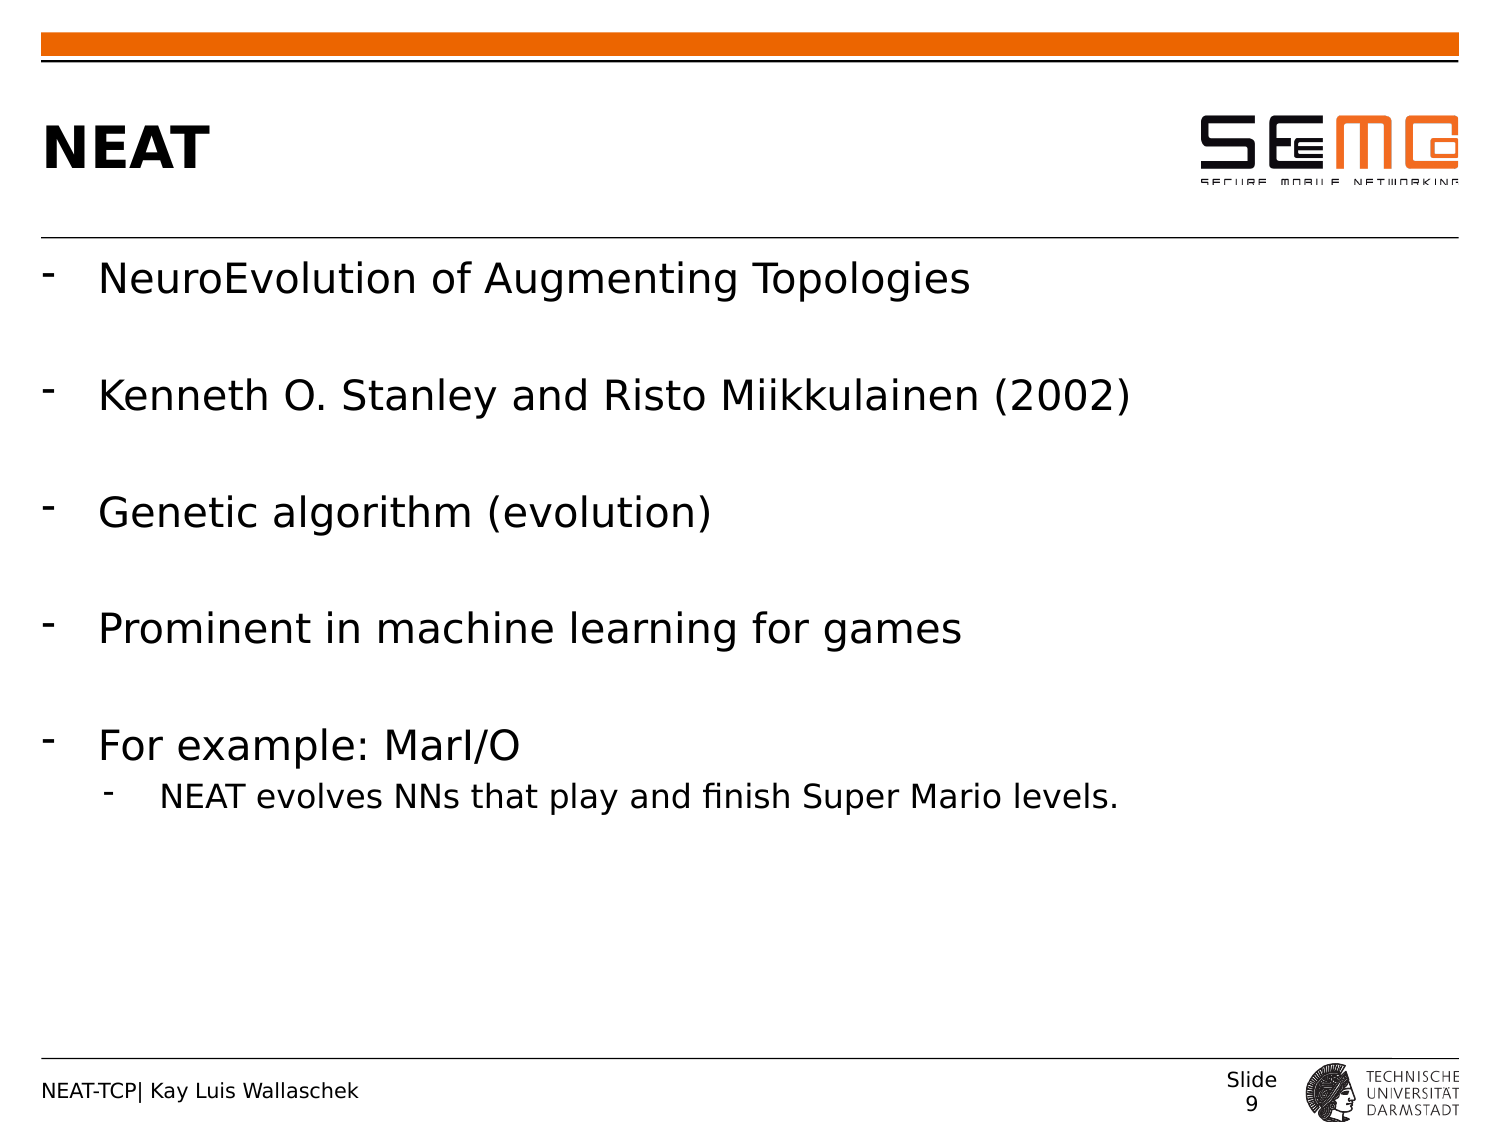

# NEAT
NeuroEvolution of Augmenting Topologies

Kenneth O. Stanley and Risto Miikkulainen (2002)

Genetic algorithm (evolution)

Prominent in machine learning for games

For example: MarI/O
NEAT evolves NNs that play and finish Super Mario levels.